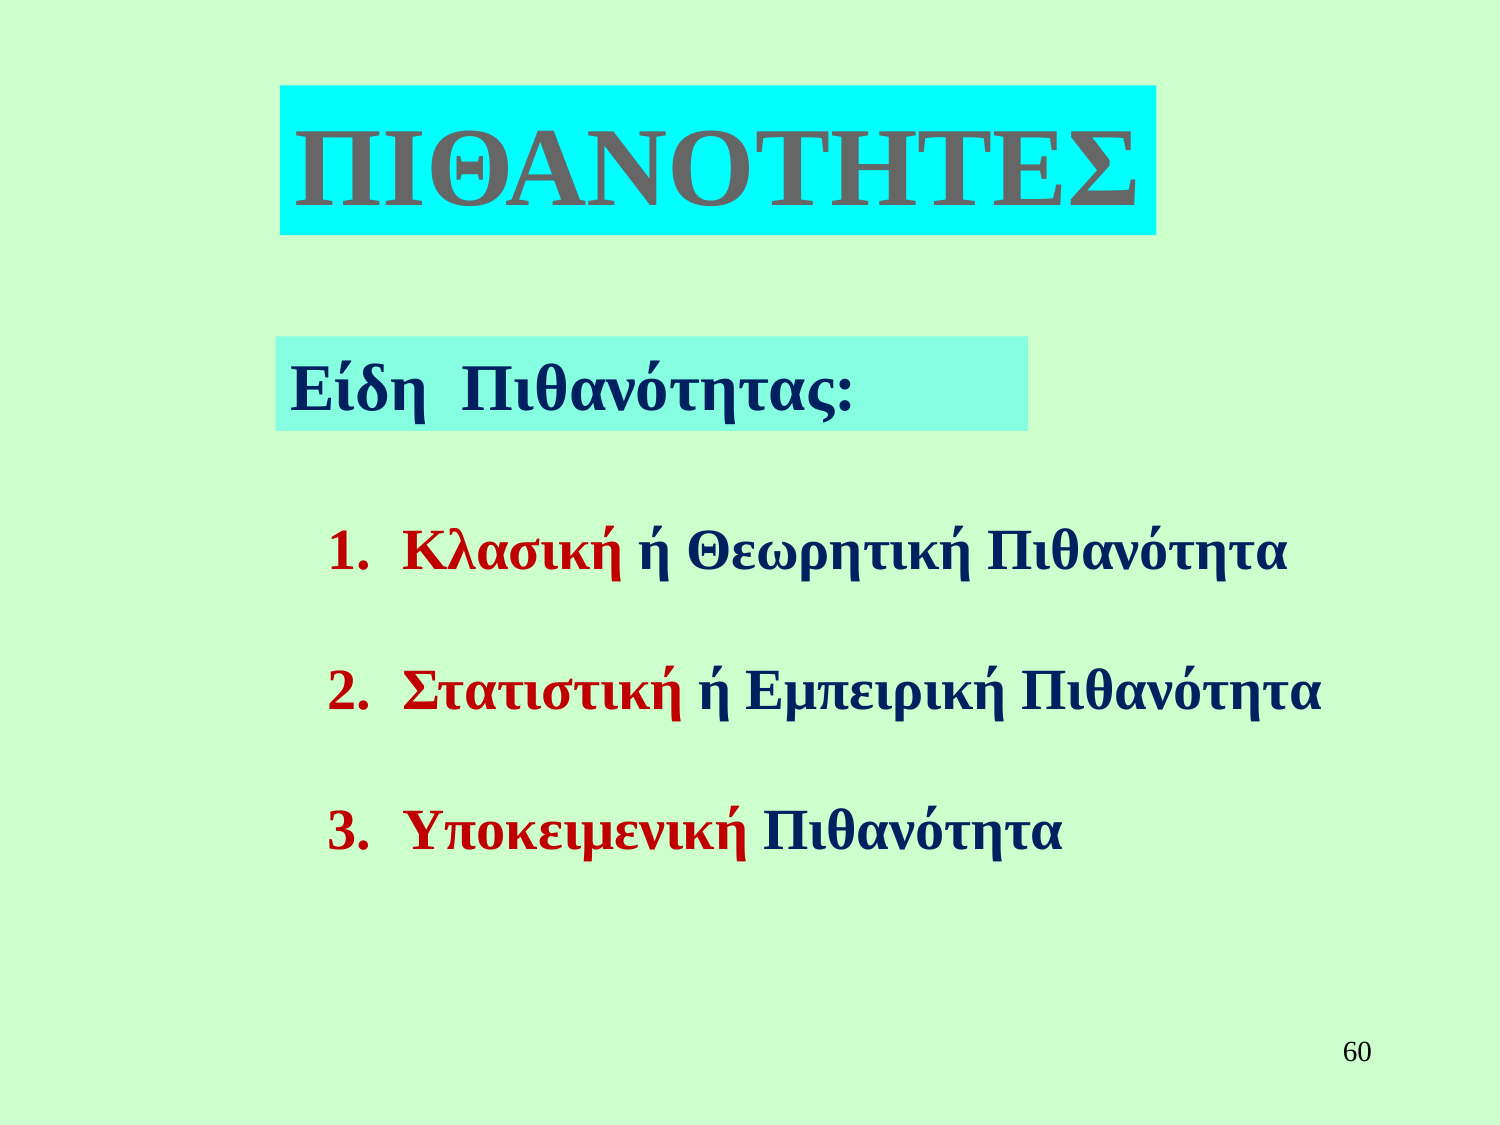

ΠΙΘΑΝΟΤΗΤΕΣ
Είδη  Πιθανότητας:
Κλασική ή Θεωρητική Πιθανότητα

Στατιστική ή Εμπειρική Πιθανότητα

Υποκειμενική Πιθανότητα
60